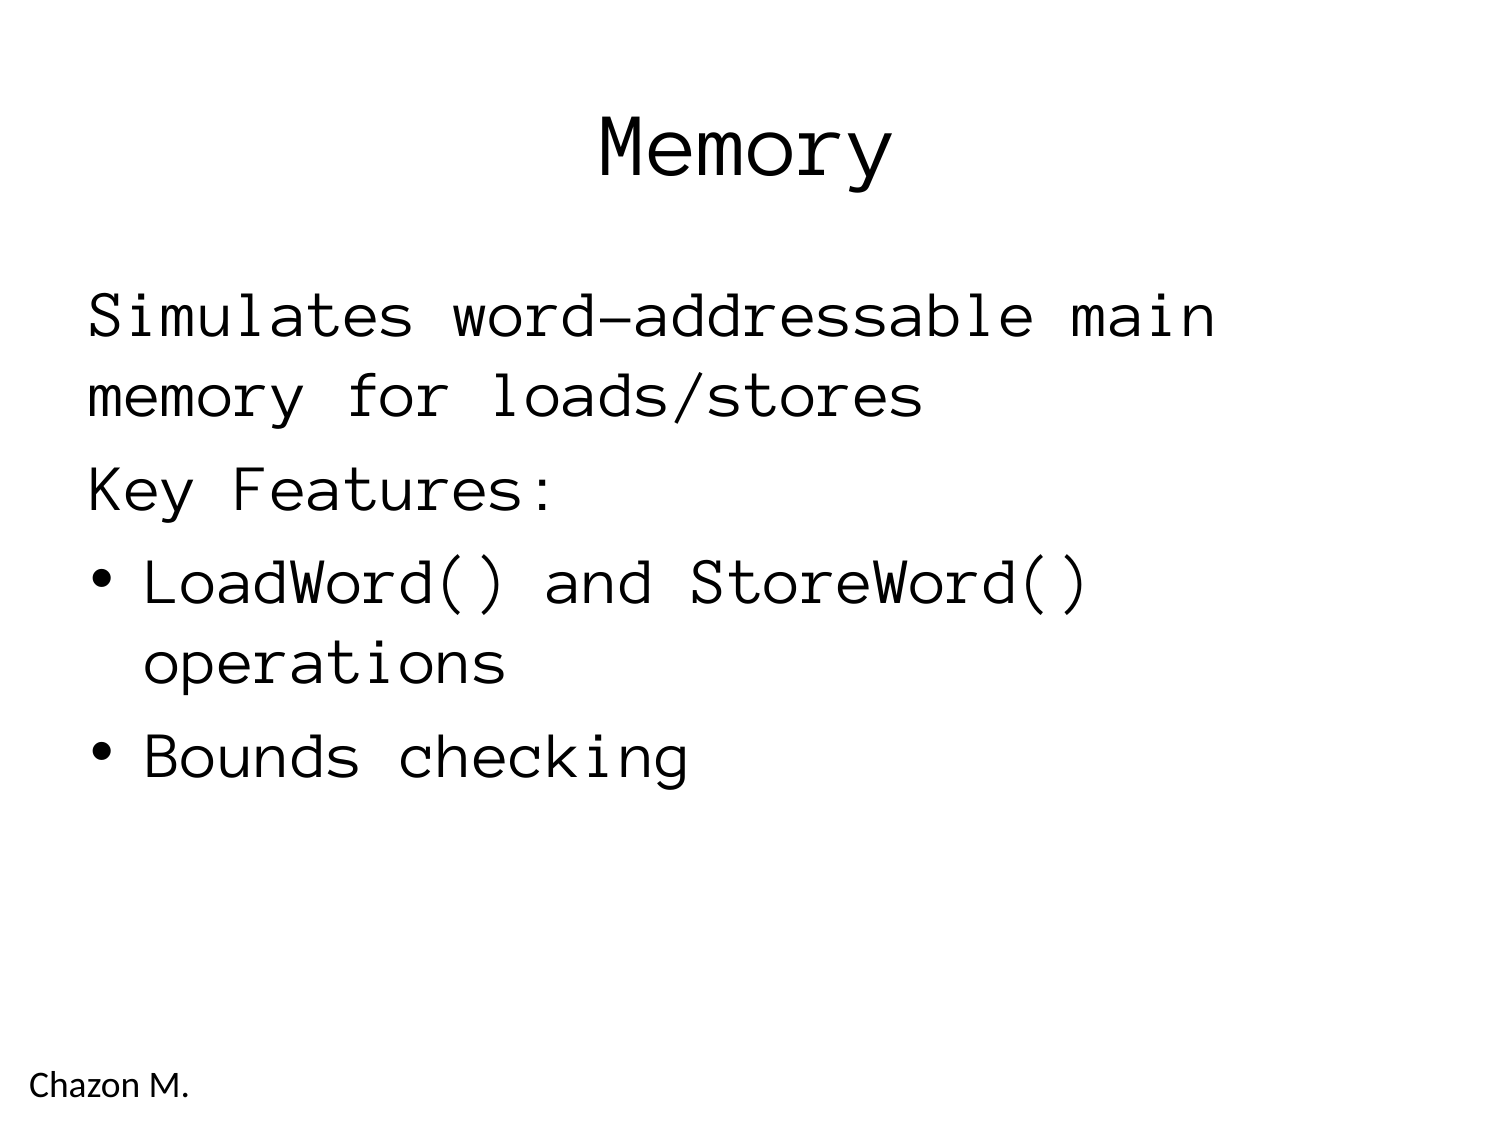

# Memory
Simulates word-addressable main memory for loads/stores
Key Features:
LoadWord() and StoreWord() operations
Bounds checking
Chazon M.